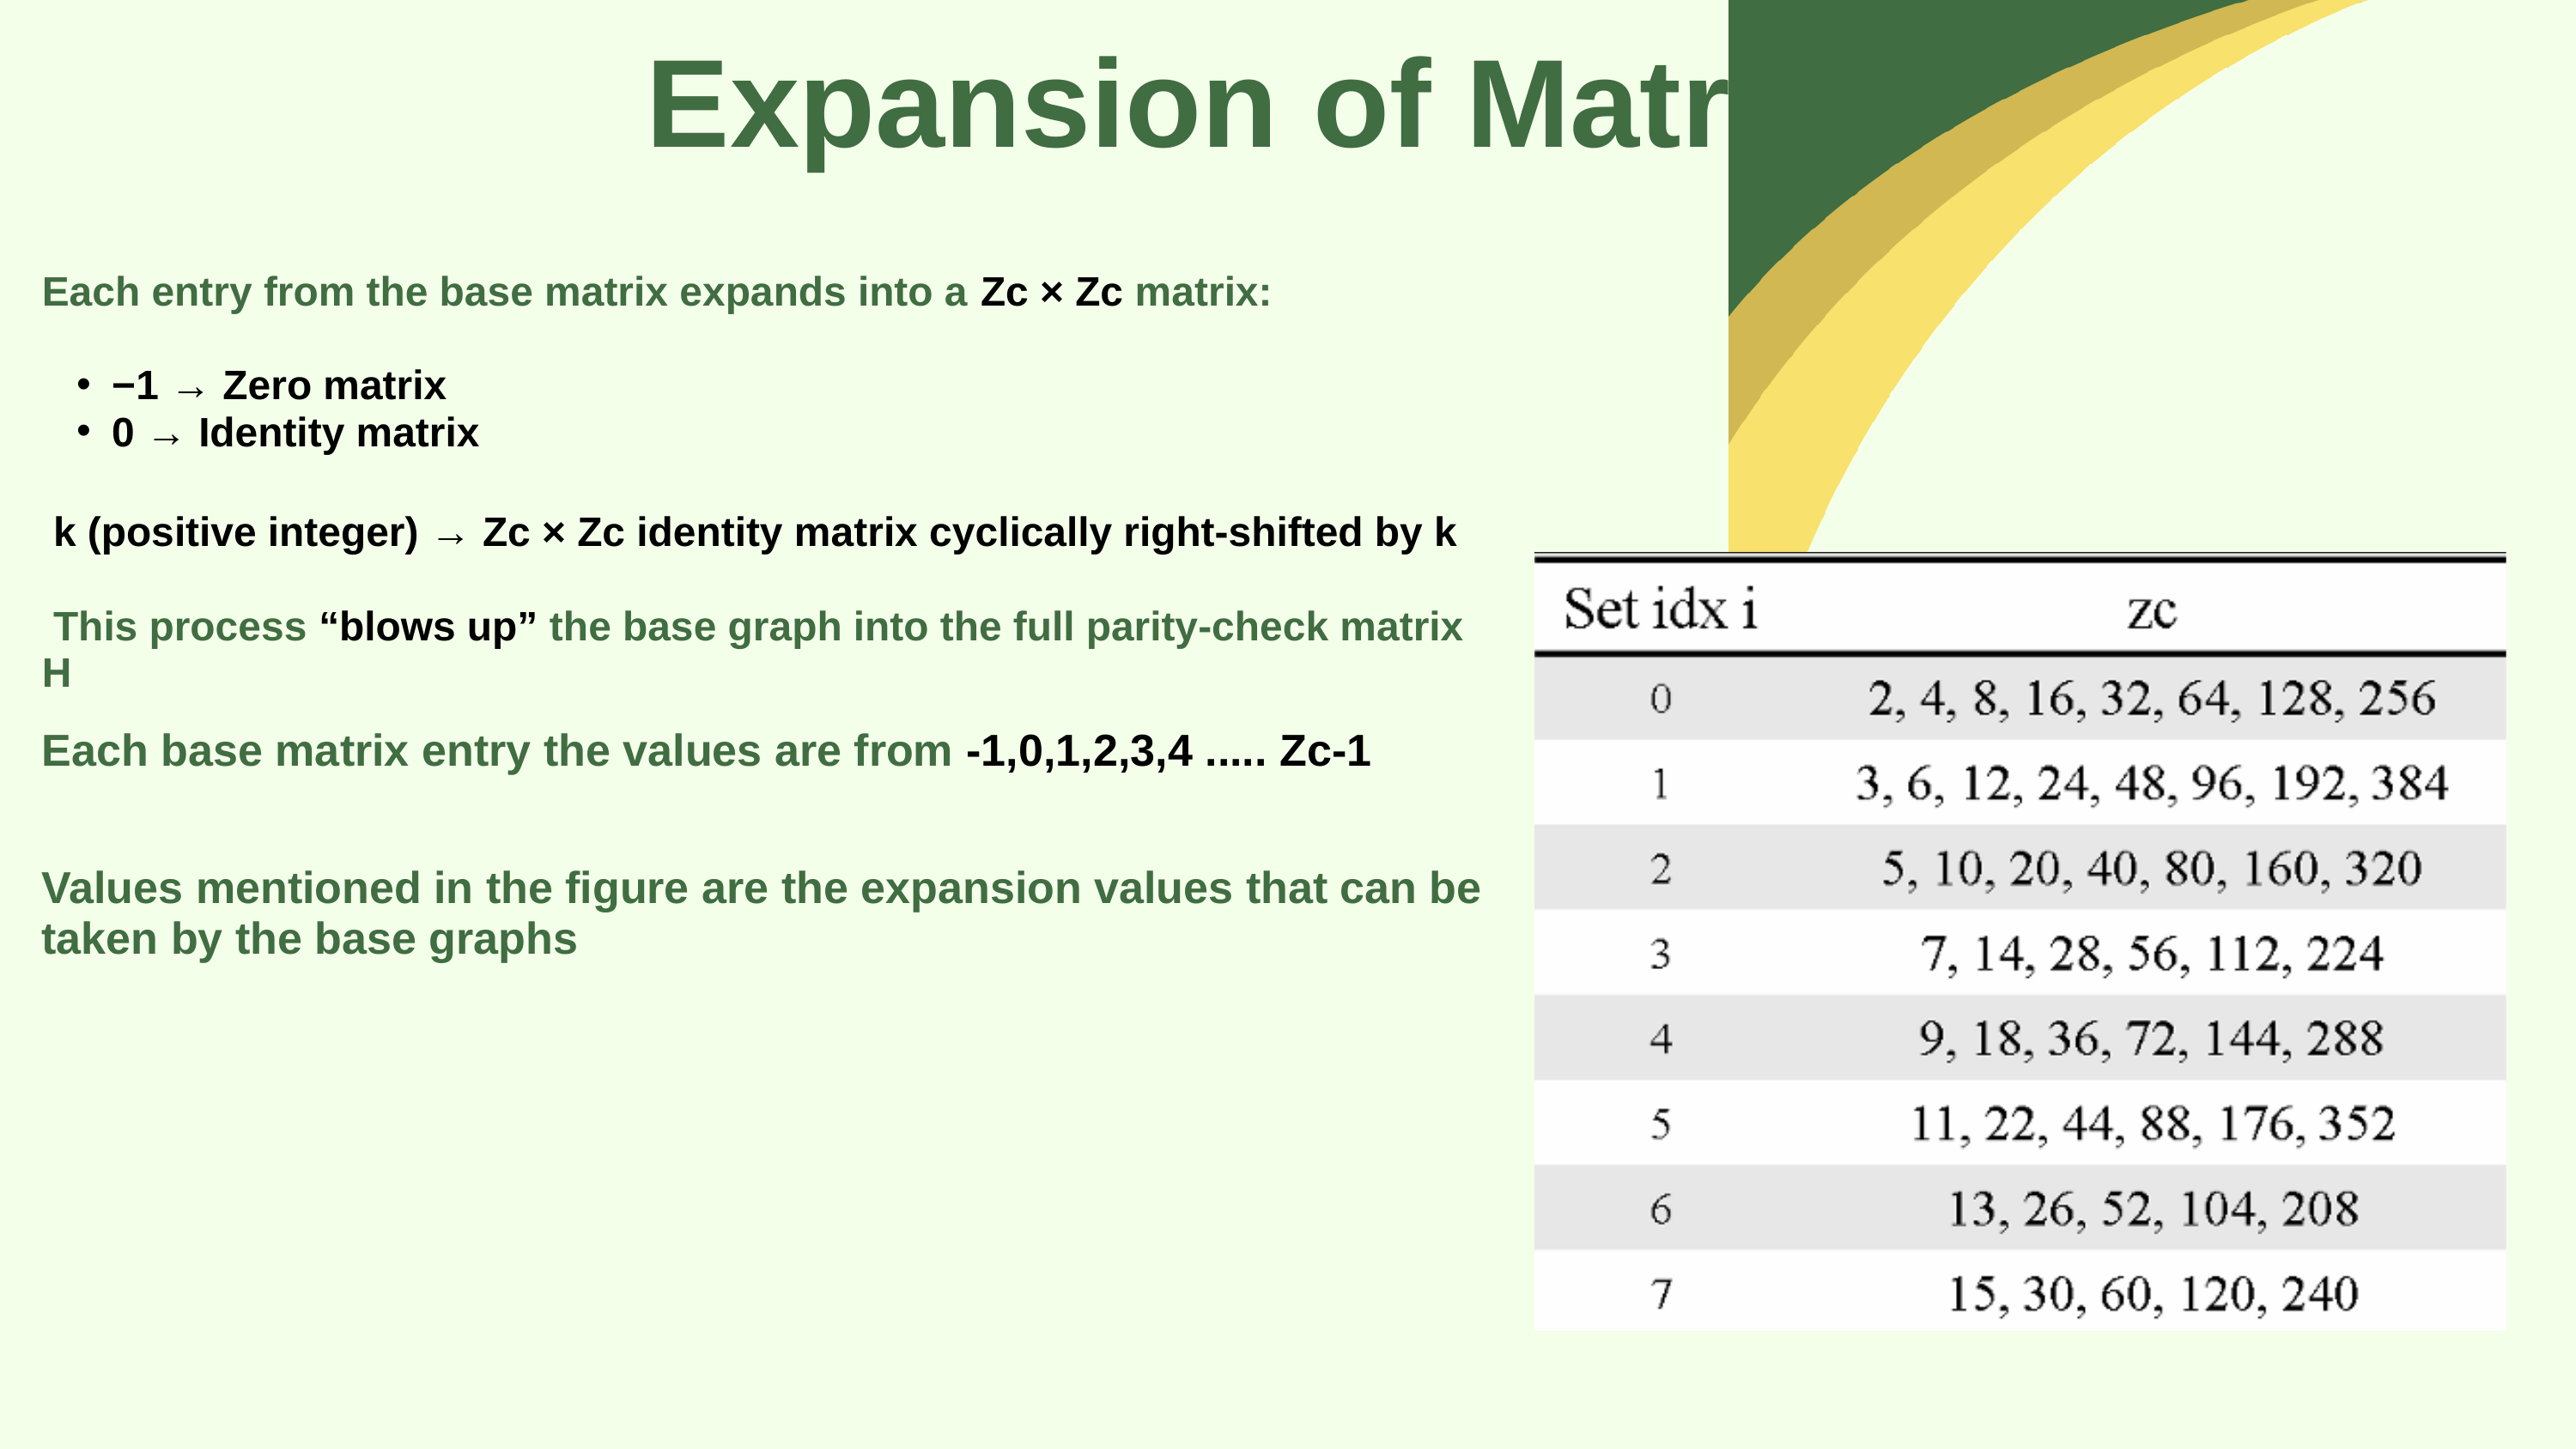

Expansion of Matrix
Each entry from the base matrix expands into a Zc × Zc matrix:

−1 → Zero matrix
0 → Identity matrix

 k (positive integer) → Zc × Zc identity matrix cyclically right-shifted by k

 This process “blows up” the base graph into the full parity-check matrix H

Each base matrix entry the values are from -1,0,1,2,3,4 ..... Zc-1
Values mentioned in the figure are the expansion values that can be taken by the base graphs